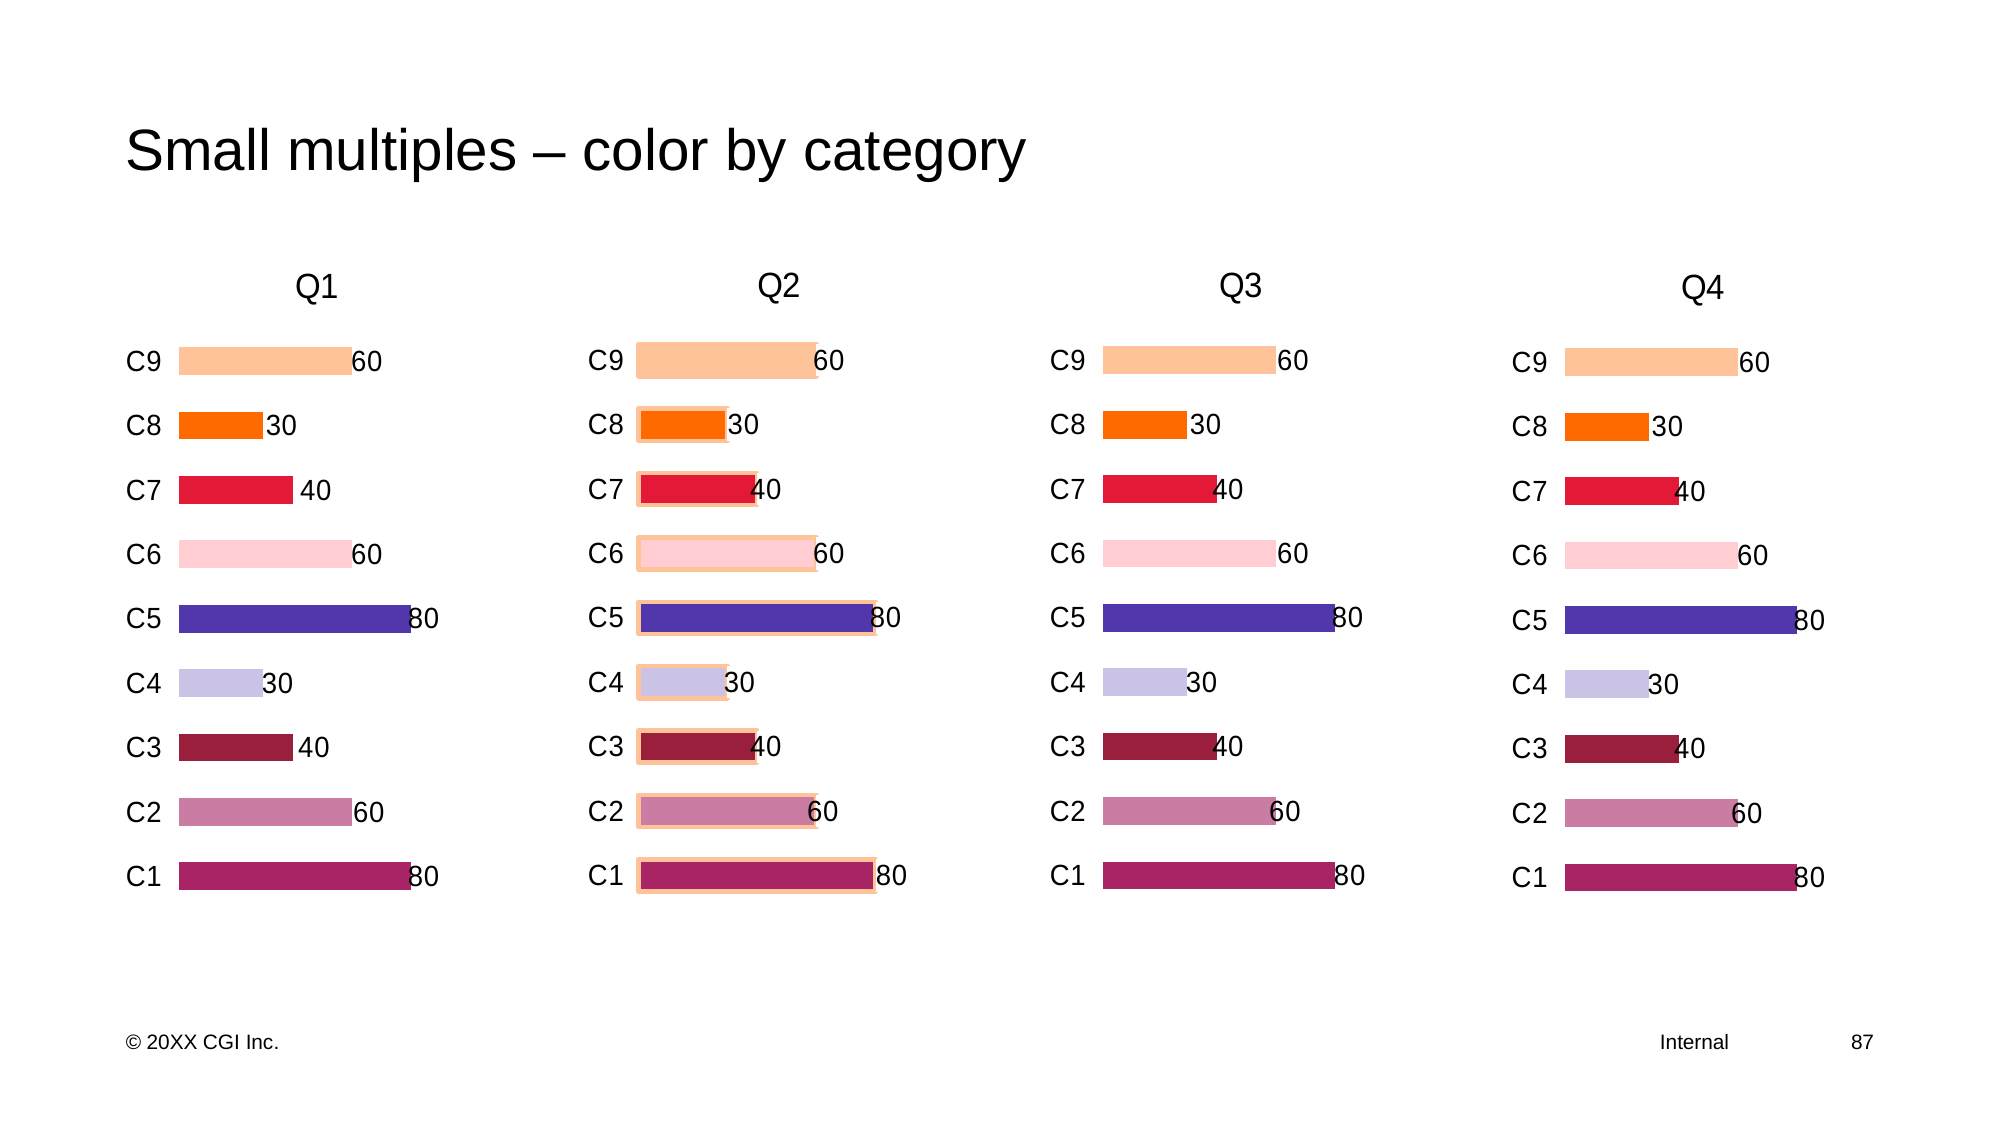

# Small multiples – color by category

### Chart: Q2

| Category | Area 1 | White |
|---|---|---|
| C1 | 80.0 | 20.0 |
| C2 | 60.0 | 40.0 |
| C3 | 40.0 | 60.0 |
| C4 | 30.0 | 70.0 |
| C5 | 80.0 | 20.0 |
| C6 | 60.0 | 40.0 |
| C7 | 40.0 | 60.0 |
| C8 | 30.0 | 70.0 |
| C9 | 60.0 | 40.0 |

### Chart: Q3

| Category | Area 1 | White |
|---|---|---|
| C1 | 80.0 | 20.0 |
| C2 | 60.0 | 40.0 |
| C3 | 40.0 | 60.0 |
| C4 | 30.0 | 70.0 |
| C5 | 80.0 | 20.0 |
| C6 | 60.0 | 40.0 |
| C7 | 40.0 | 60.0 |
| C8 | 30.0 | 70.0 |
| C9 | 60.0 | 40.0 |

### Chart: Q1

| Category | Area 1 | White |
|---|---|---|
| C1 | 80.0 | 20.0 |
| C2 | 60.0 | 40.0 |
| C3 | 40.0 | 60.0 |
| C4 | 30.0 | 70.0 |
| C5 | 80.0 | 20.0 |
| C6 | 60.0 | 40.0 |
| C7 | 40.0 | 60.0 |
| C8 | 30.0 | 70.0 |
| C9 | 60.0 | 40.0 |

### Chart: Q4

| Category | Area 1 | White |
|---|---|---|
| C1 | 80.0 | 20.0 |
| C2 | 60.0 | 40.0 |
| C3 | 40.0 | 60.0 |
| C4 | 30.0 | 70.0 |
| C5 | 80.0 | 20.0 |
| C6 | 60.0 | 40.0 |
| C7 | 40.0 | 60.0 |
| C8 | 30.0 | 70.0 |
| C9 | 60.0 | 40.0 |
87